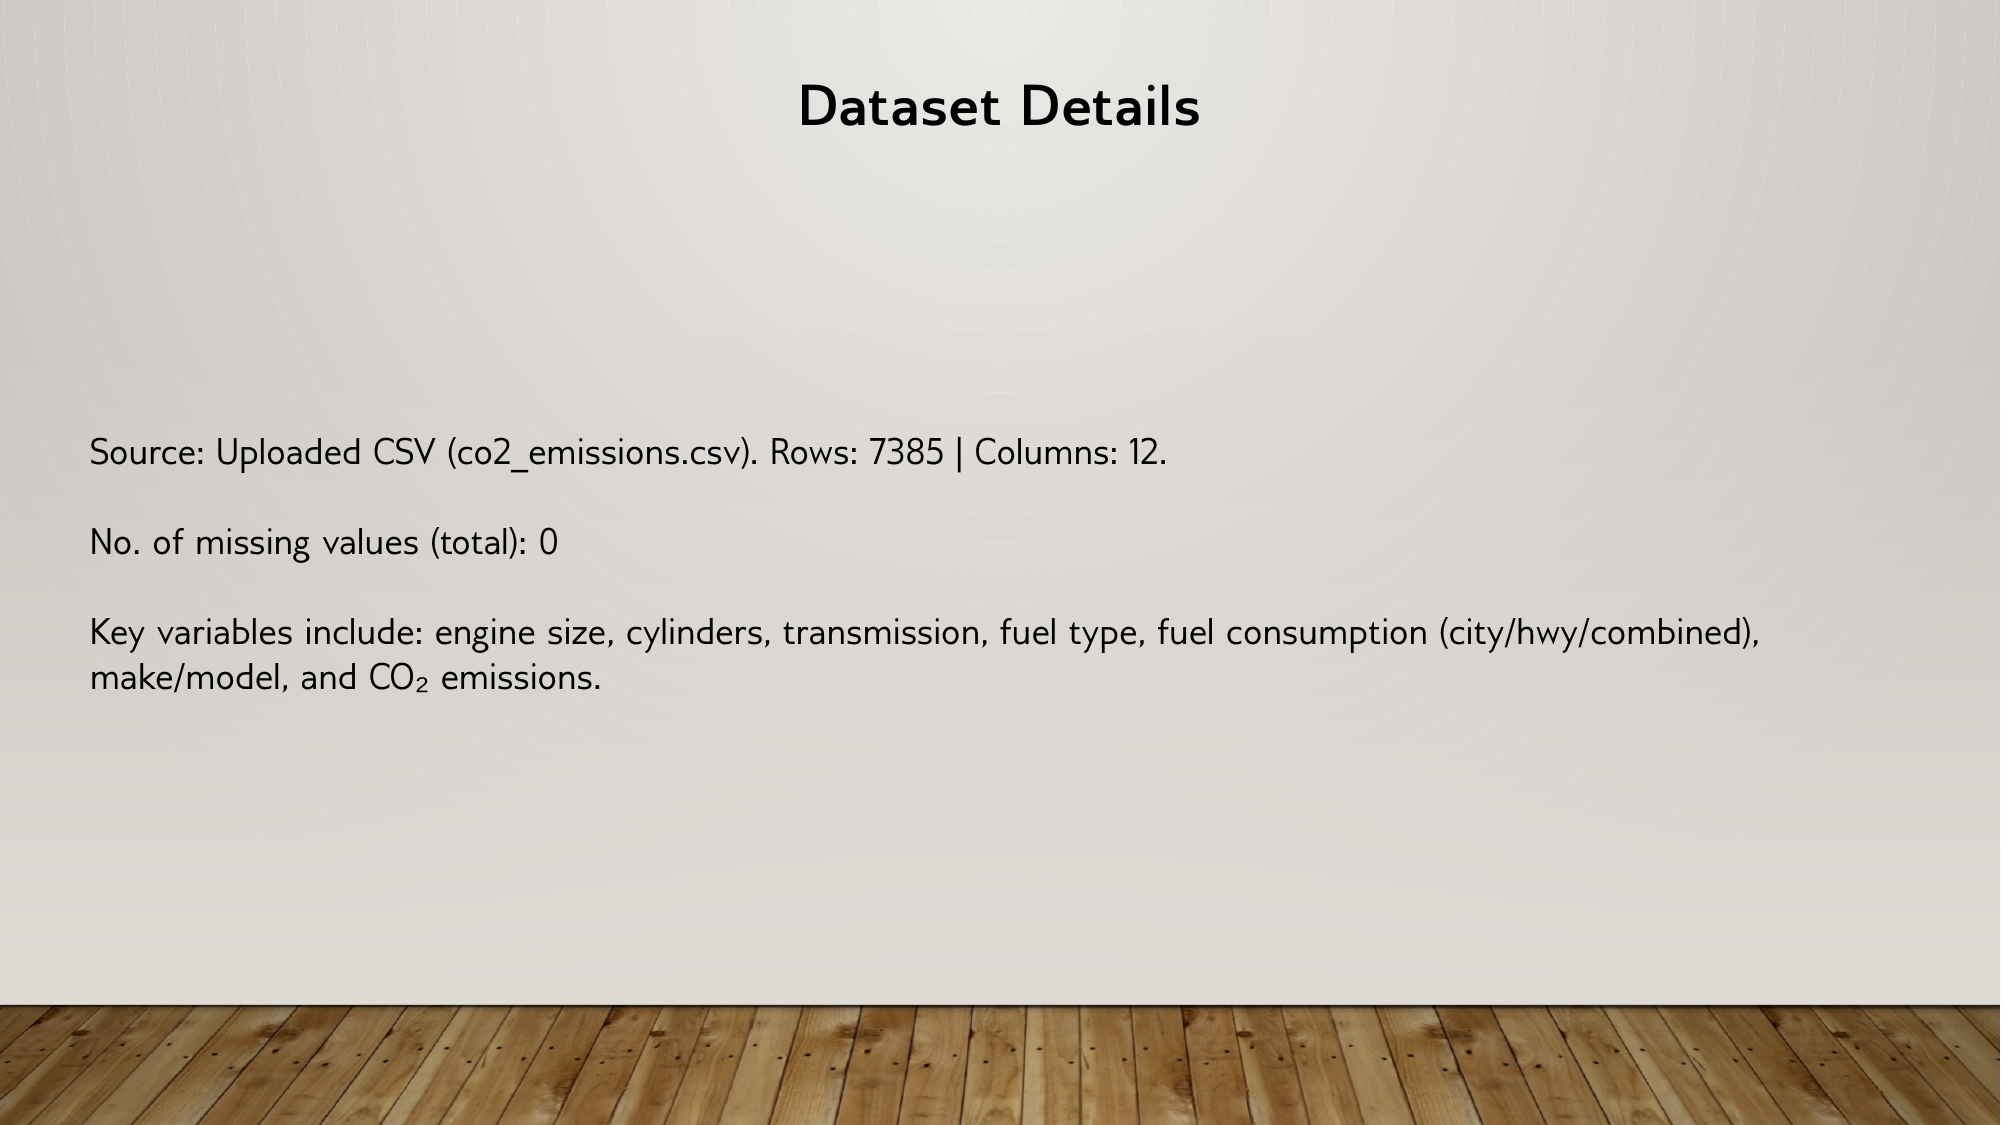

Dataset Details

Source: Uploaded CSV (co2_emissions.csv). Rows: 7385 | Columns: 12.

No. of missing values (total): 0

Key variables include: engine size, cylinders, transmission, fuel type, fuel consumption (city/hwy/combined), make/model, and CO₂ emissions.